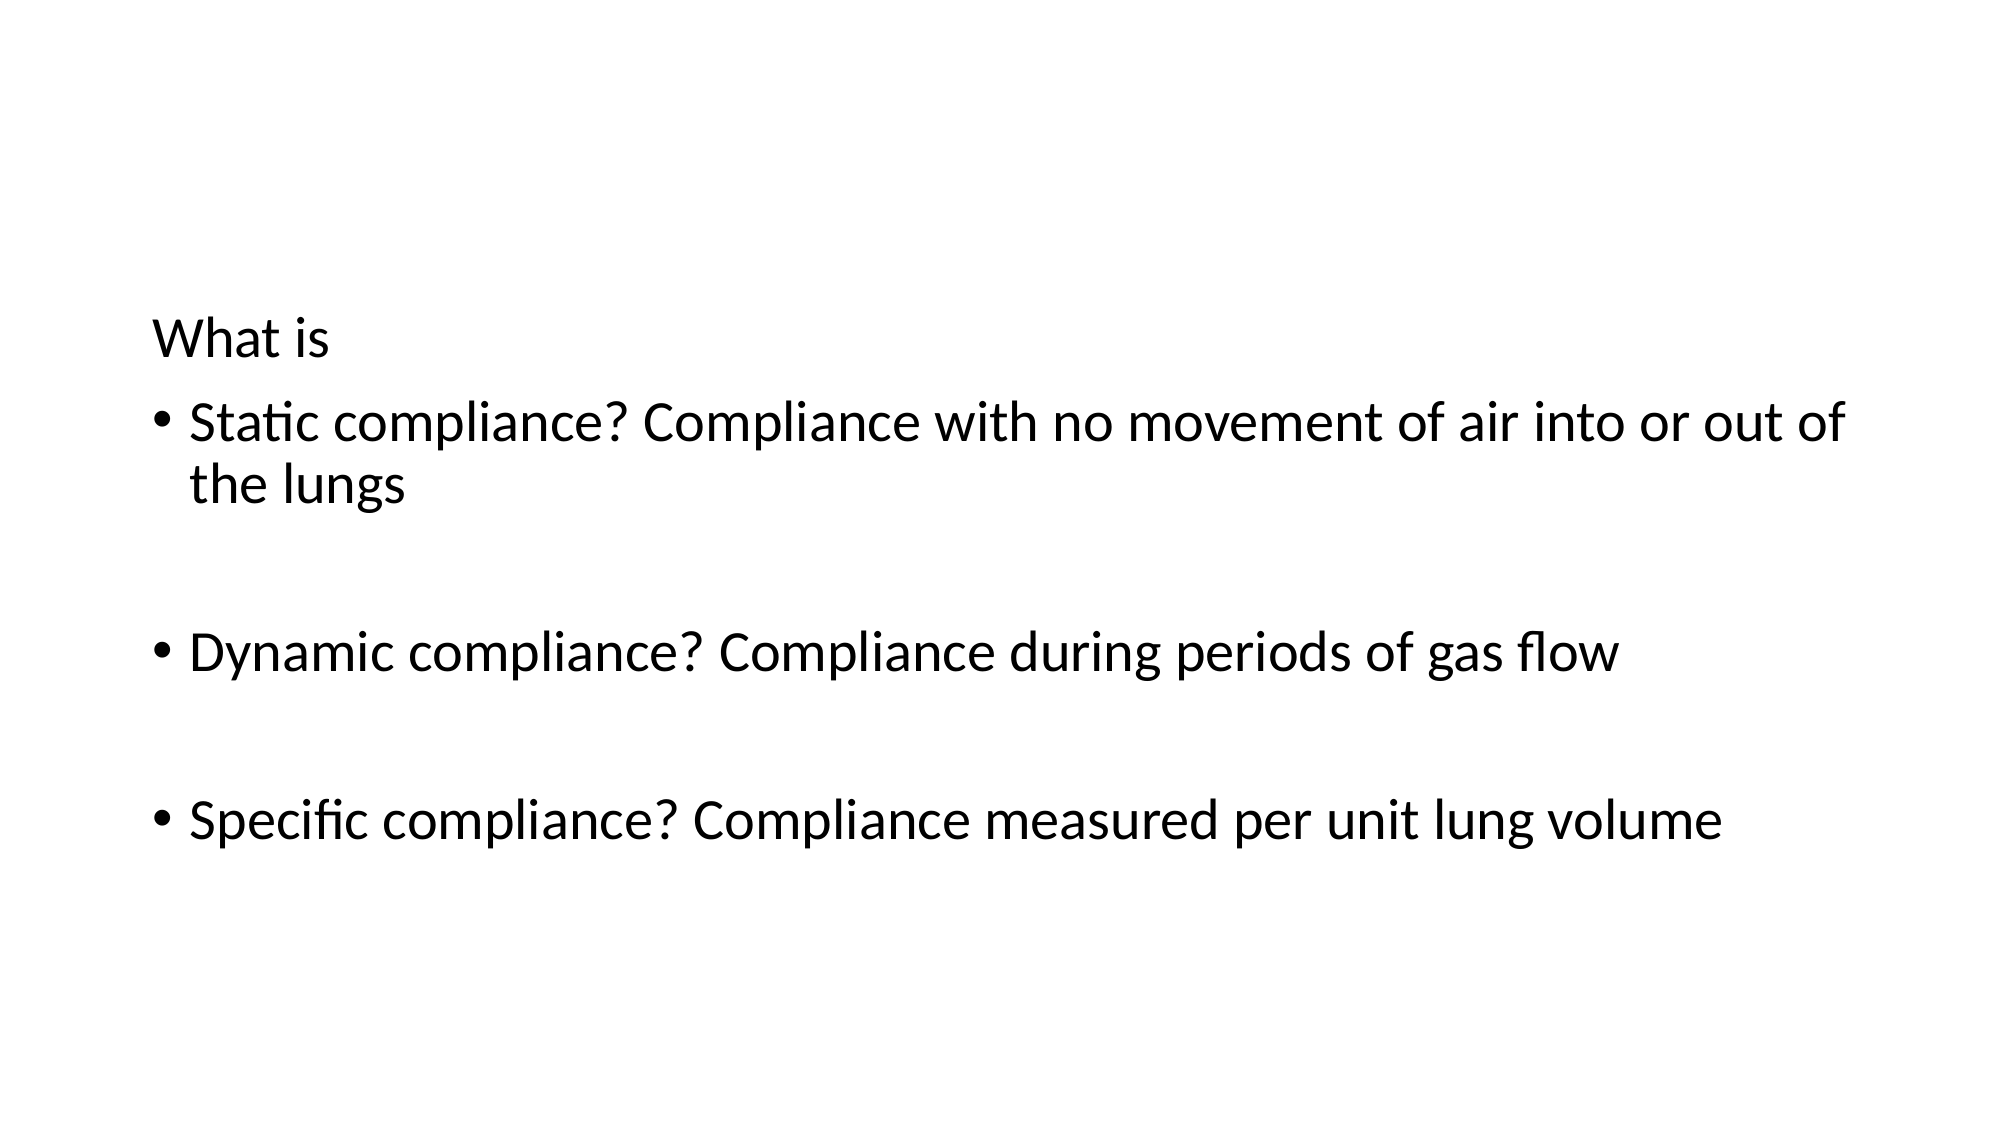

#
What is
Static compliance? Compliance with no movement of air into or out of the lungs

Dynamic compliance? Compliance during periods of gas flow

Specific compliance? Compliance measured per unit lung volume